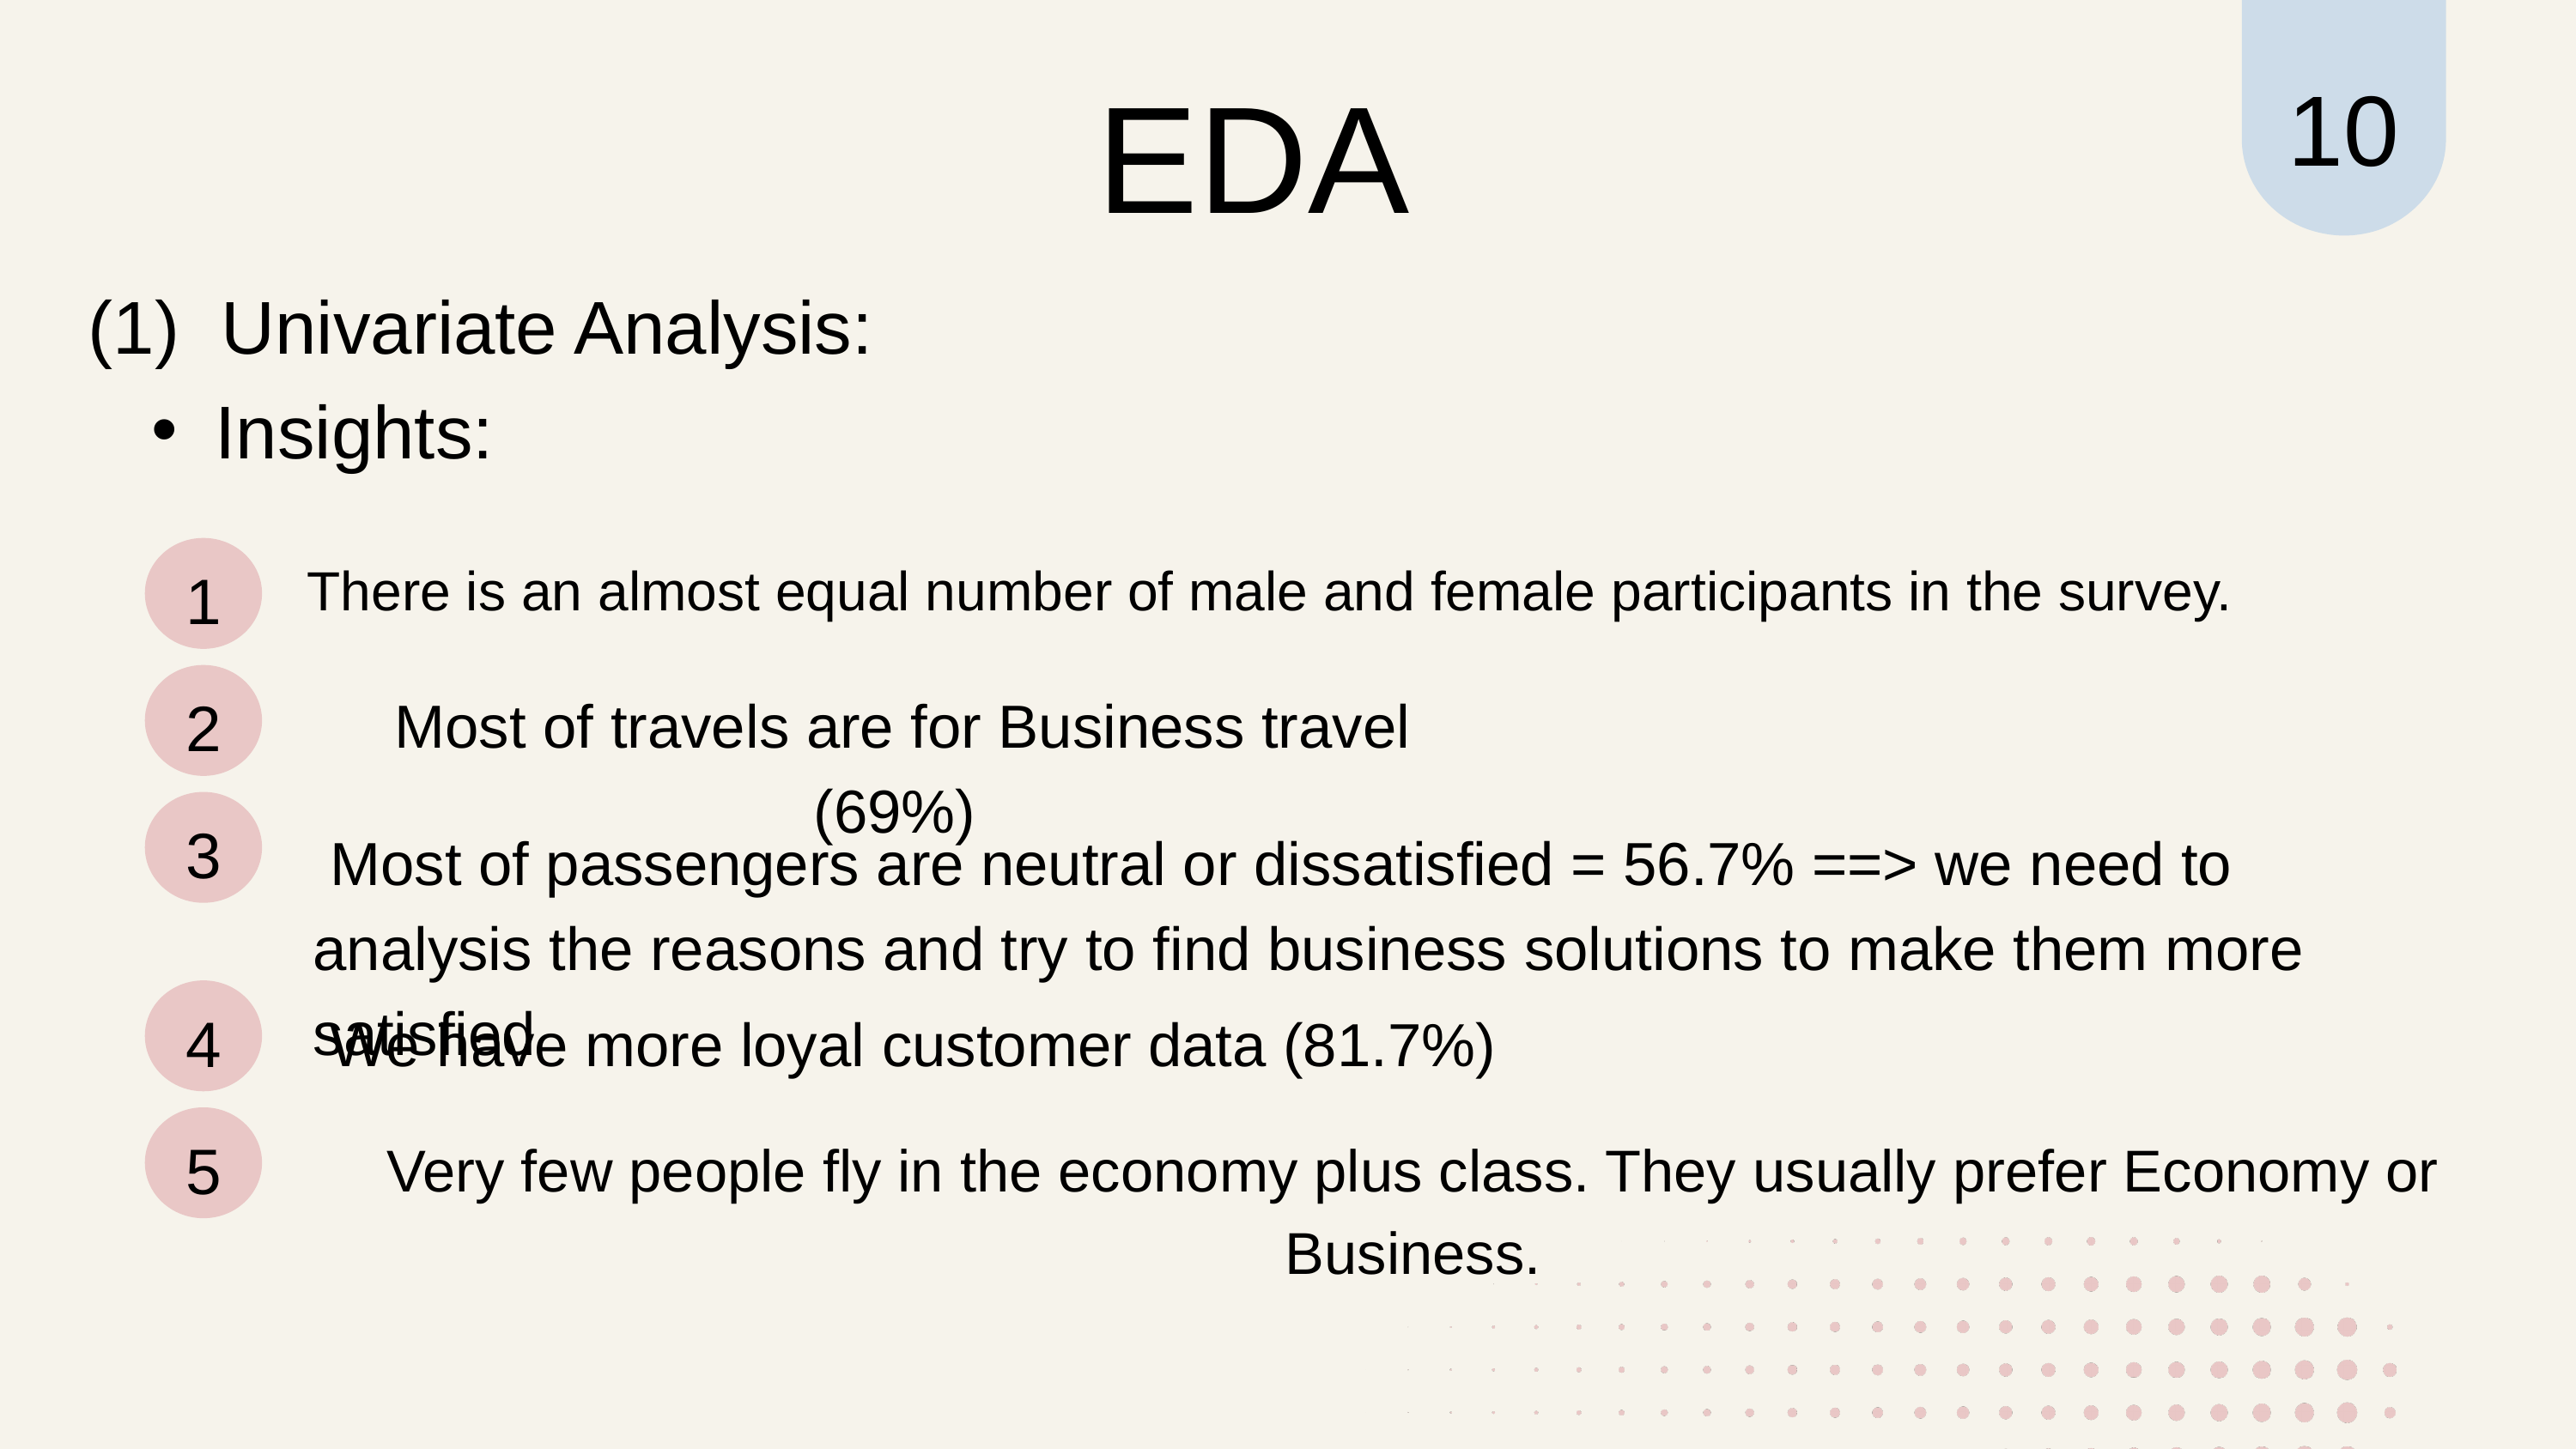

10
EDA
(1)  Univariate Analysis:
Insights:

1
There is an almost equal number of male and female participants in the survey.

2
Most of travels are for Business travel (69%)

3
 Most of passengers are neutral or dissatisfied = 56.7% ==> we need to analysis the reasons and try to find business solutions to make them more satisfied

4
 We have more loyal customer data (81.7%)

5
Very few people fly in the economy plus class. They usually prefer Economy or Business.